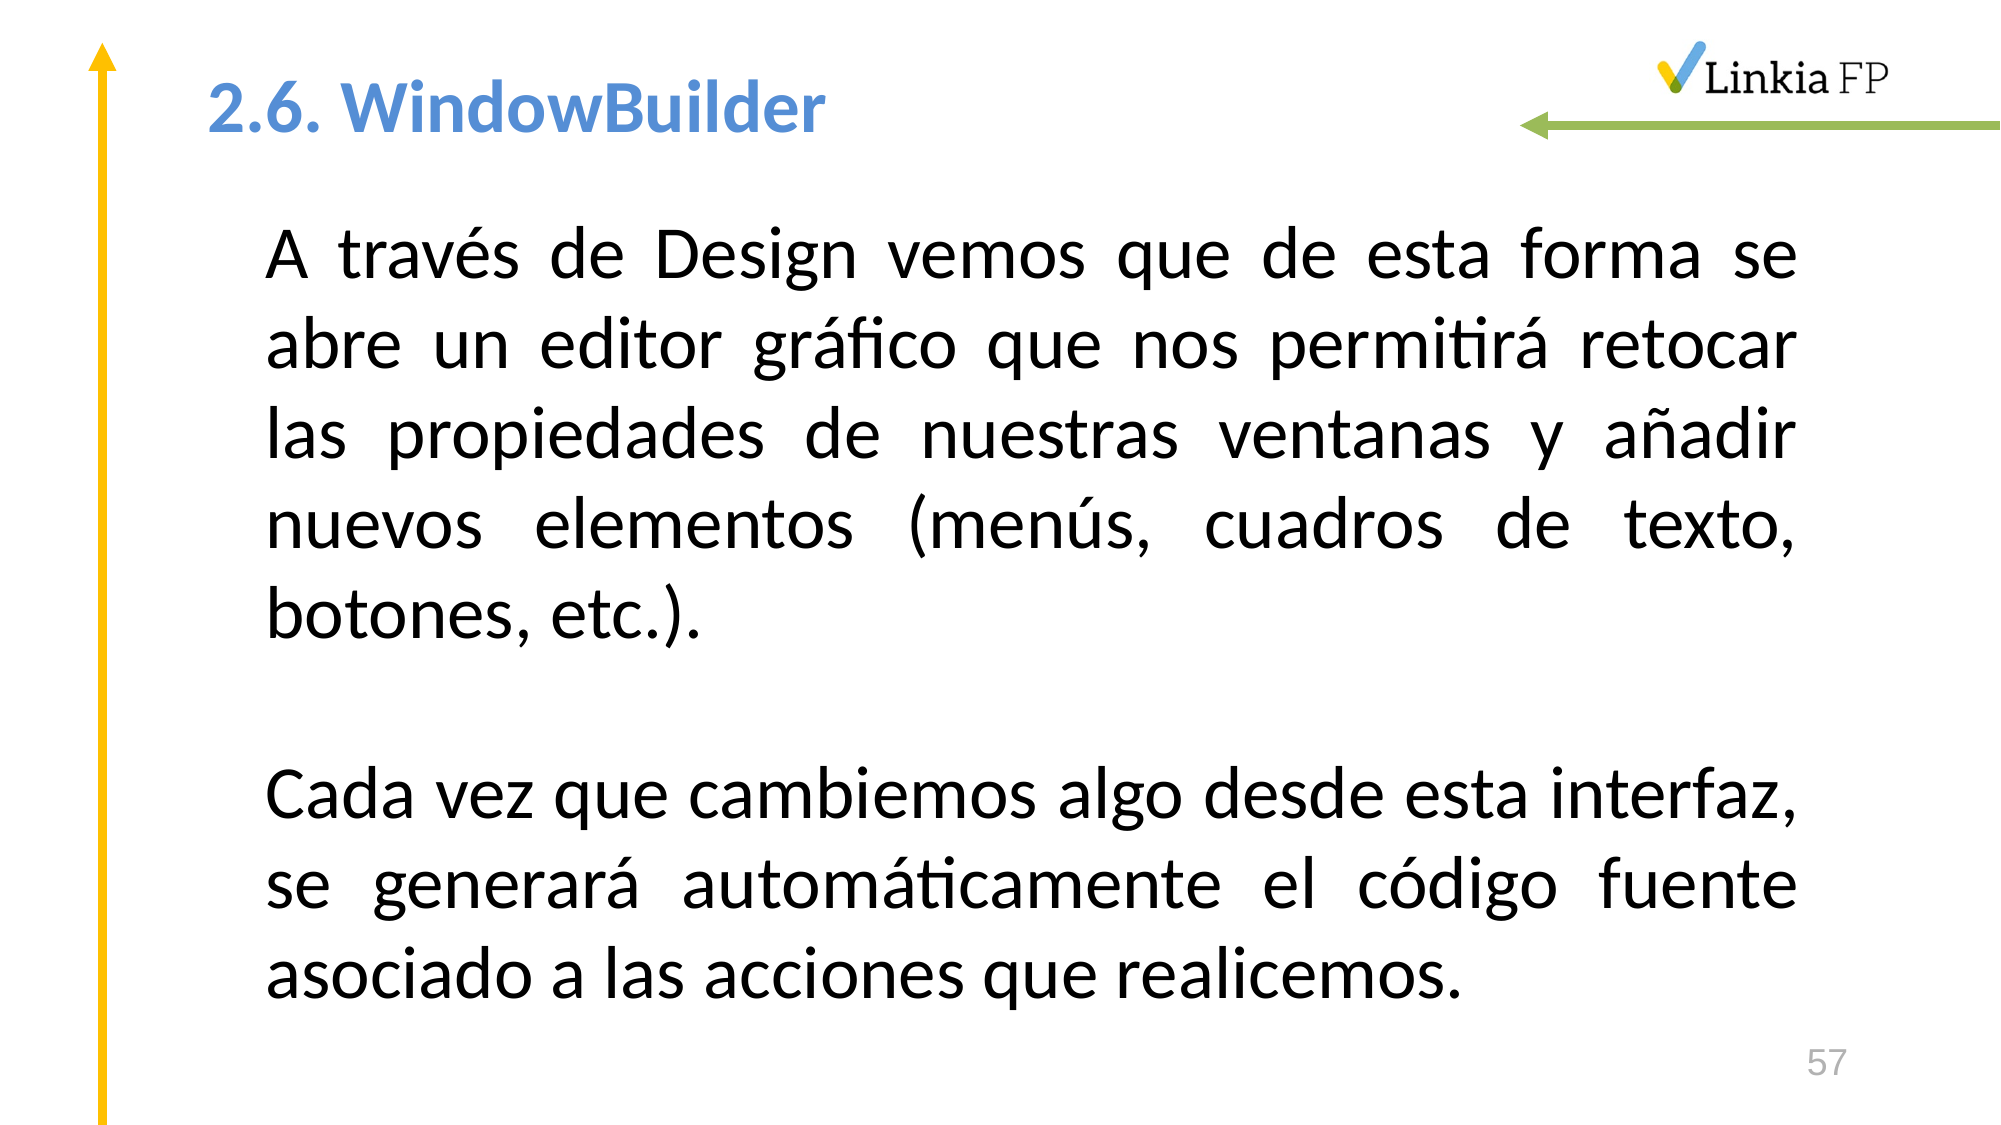

# 2.6. WindowBuilder
A través de Design vemos que de esta forma se abre un editor gráfico que nos permitirá retocar las propiedades de nuestras ventanas y añadir nuevos elementos (menús, cuadros de texto, botones, etc.).

Cada vez que cambiemos algo desde esta interfaz, se generará automáticamente el código fuente asociado a las acciones que realicemos.
57